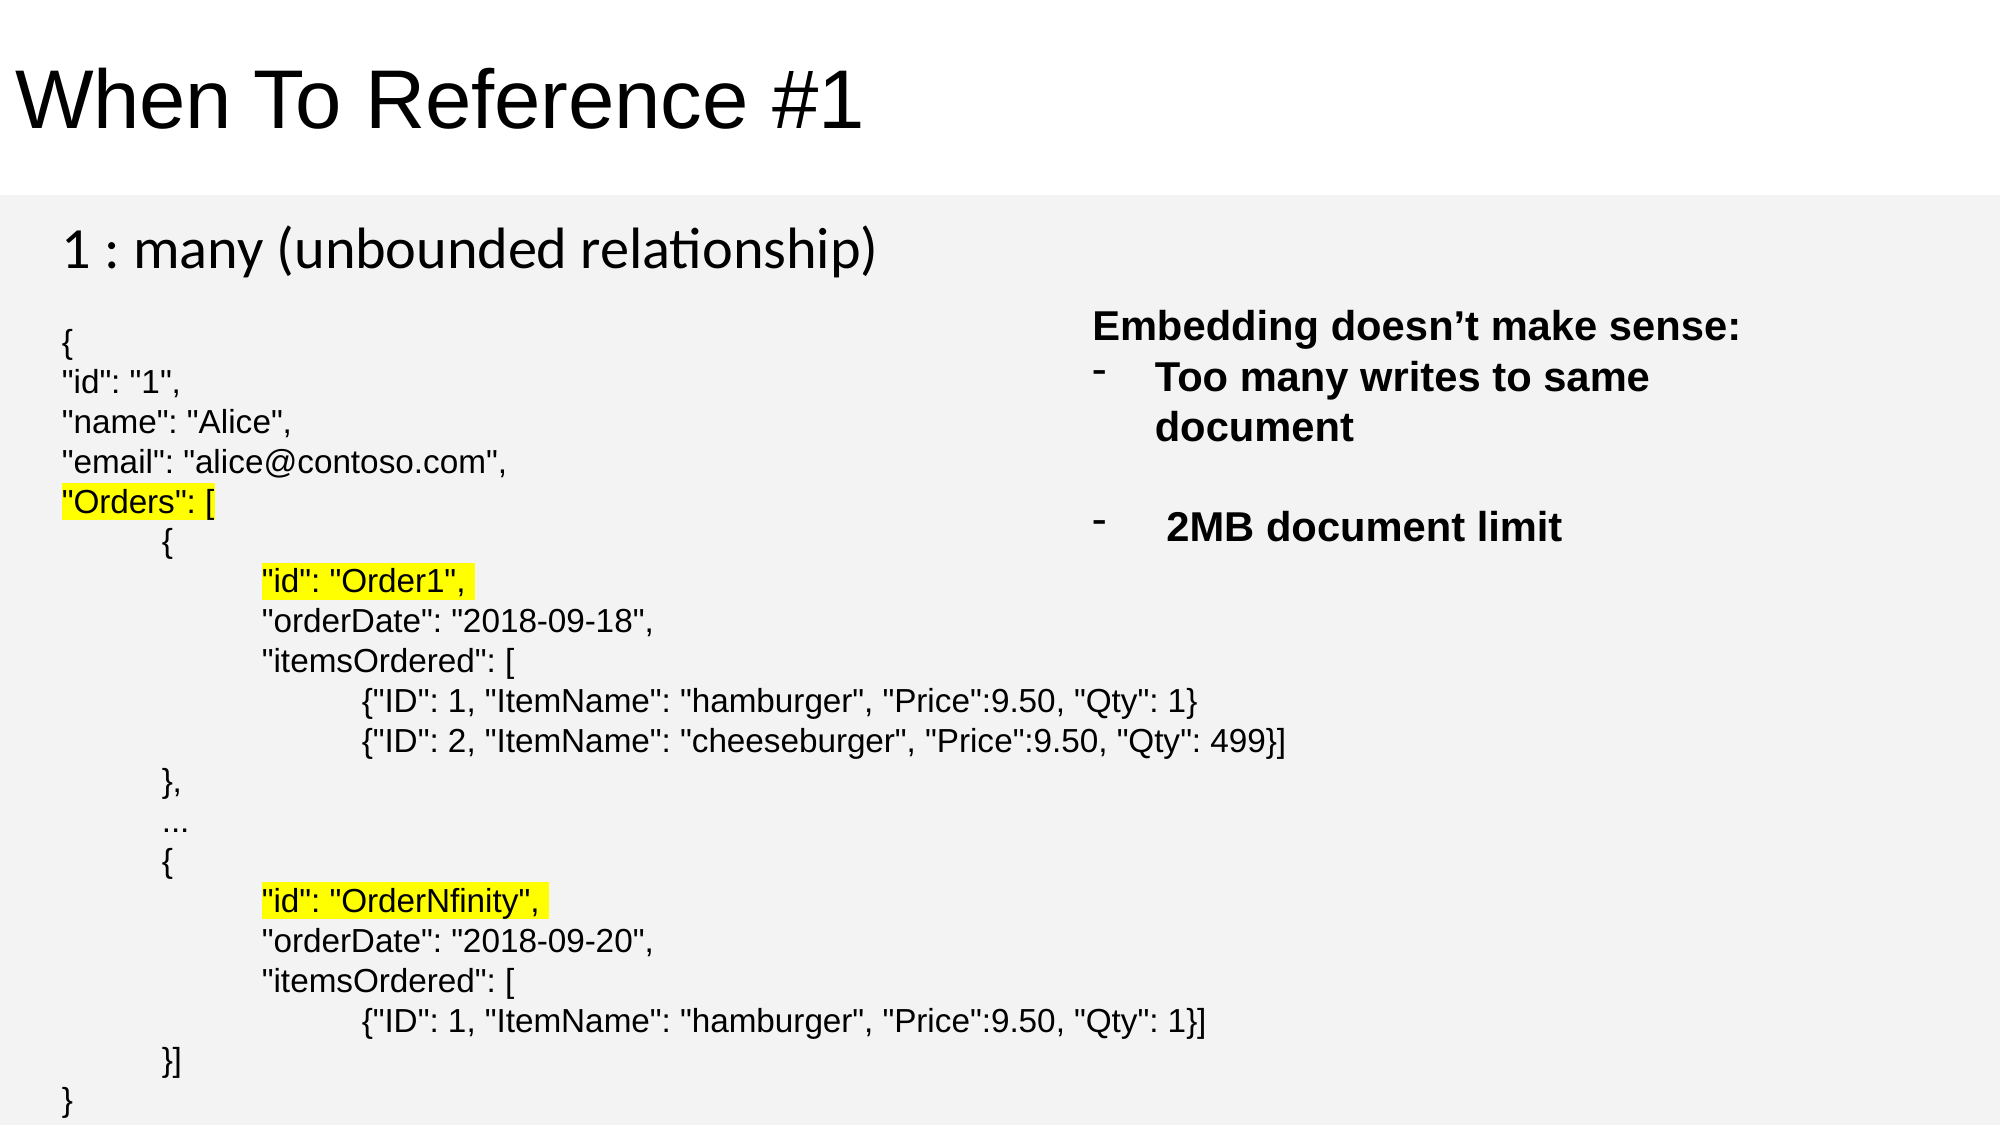

# When To Reference #1
1 : many (unbounded relationship)

{
"id": "1",
"name": "Alice",
"email": "alice@contoso.com",
"Orders": [
{
"id": "Order1",
"orderDate": "2018-09-18",
"itemsOrdered": [
{"ID": 1, "ItemName": "hamburger", "Price":9.50, "Qty": 1}
{"ID": 2, "ItemName": "cheeseburger", "Price":9.50, "Qty": 499}]
},
...
{
"id": "OrderNfinity",
"orderDate": "2018-09-20",
"itemsOrdered": [
{"ID": 1, "ItemName": "hamburger", "Price":9.50, "Qty": 1}]
}]
}
Embedding doesn’t make sense:
Too many writes to same document

 2MB document limit